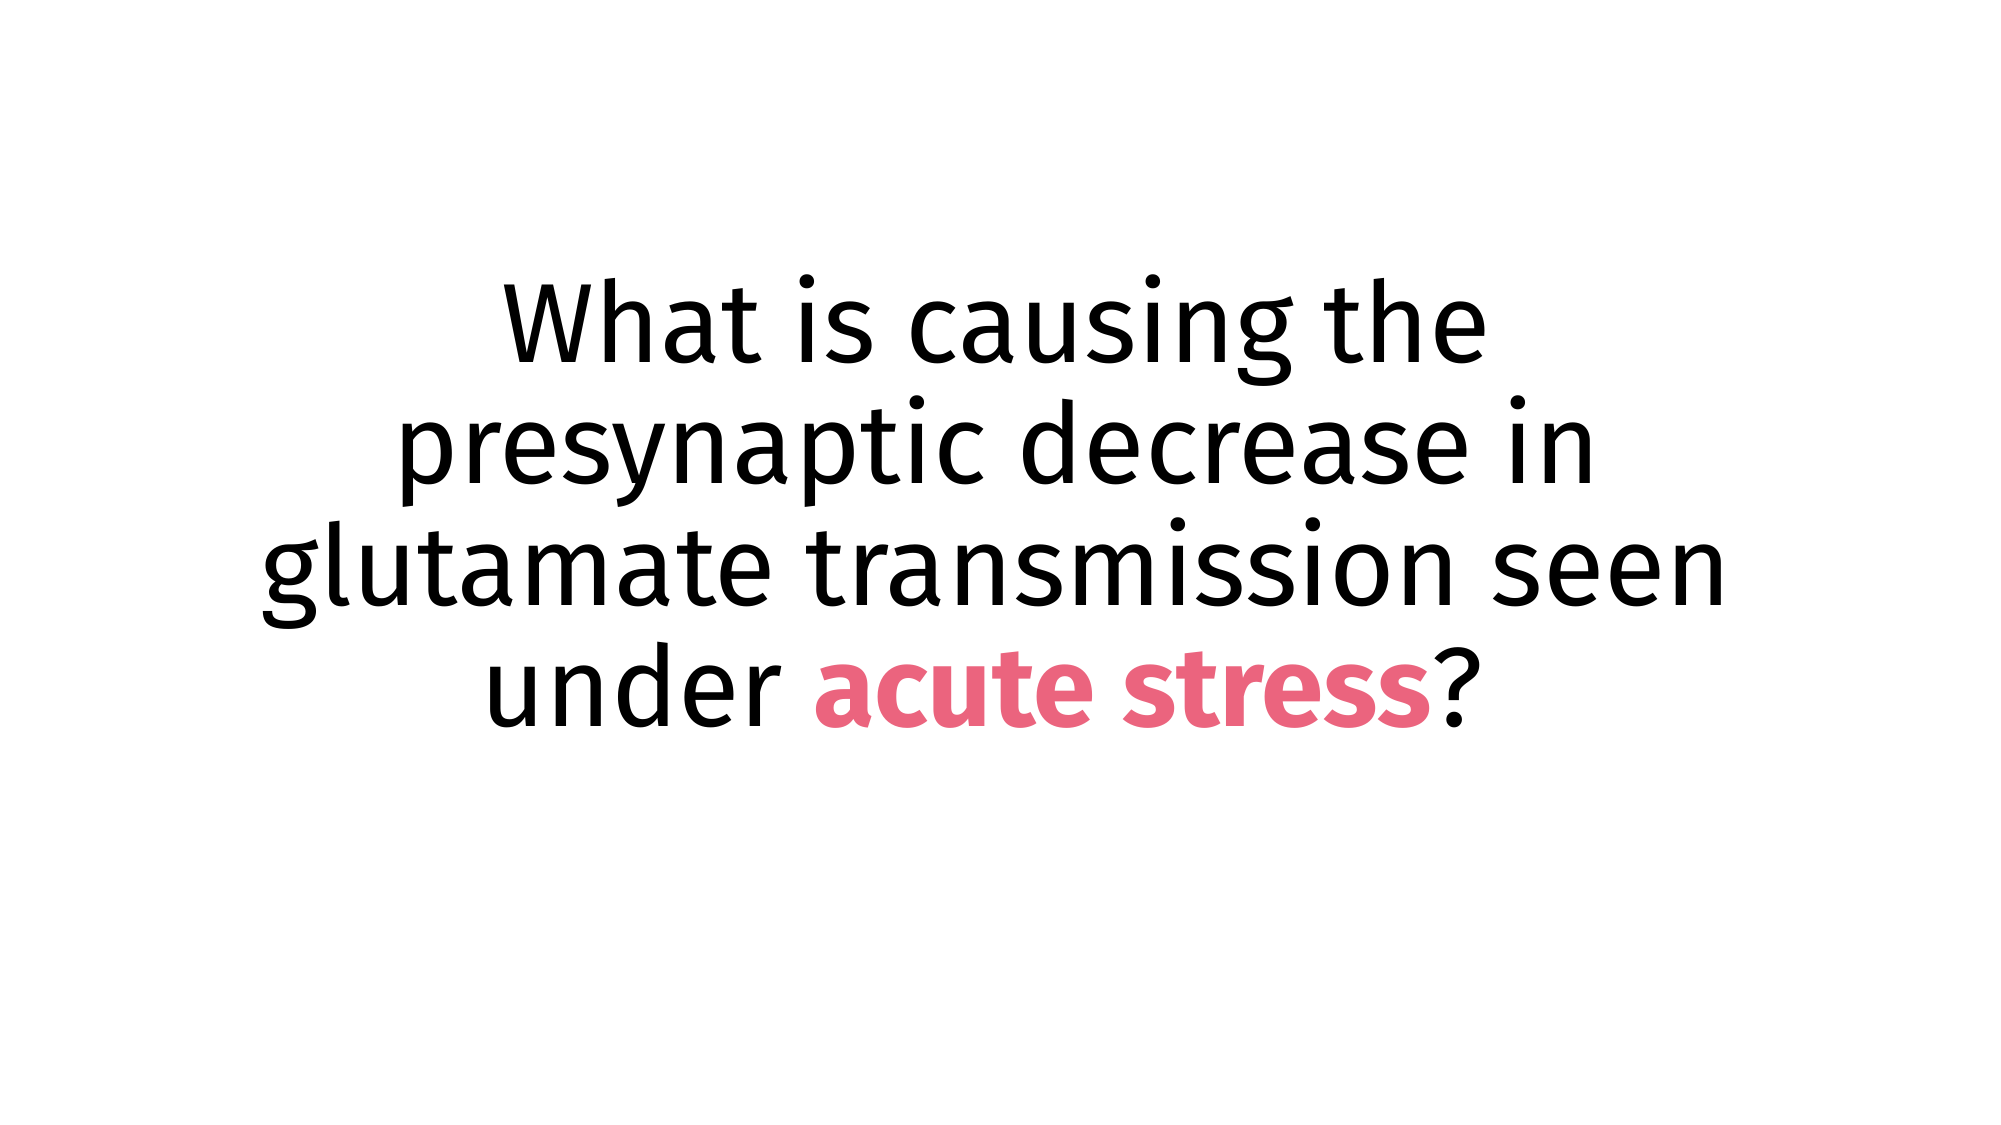

# What is causing the presynaptic decrease in glutamate transmission seen under acute stress?